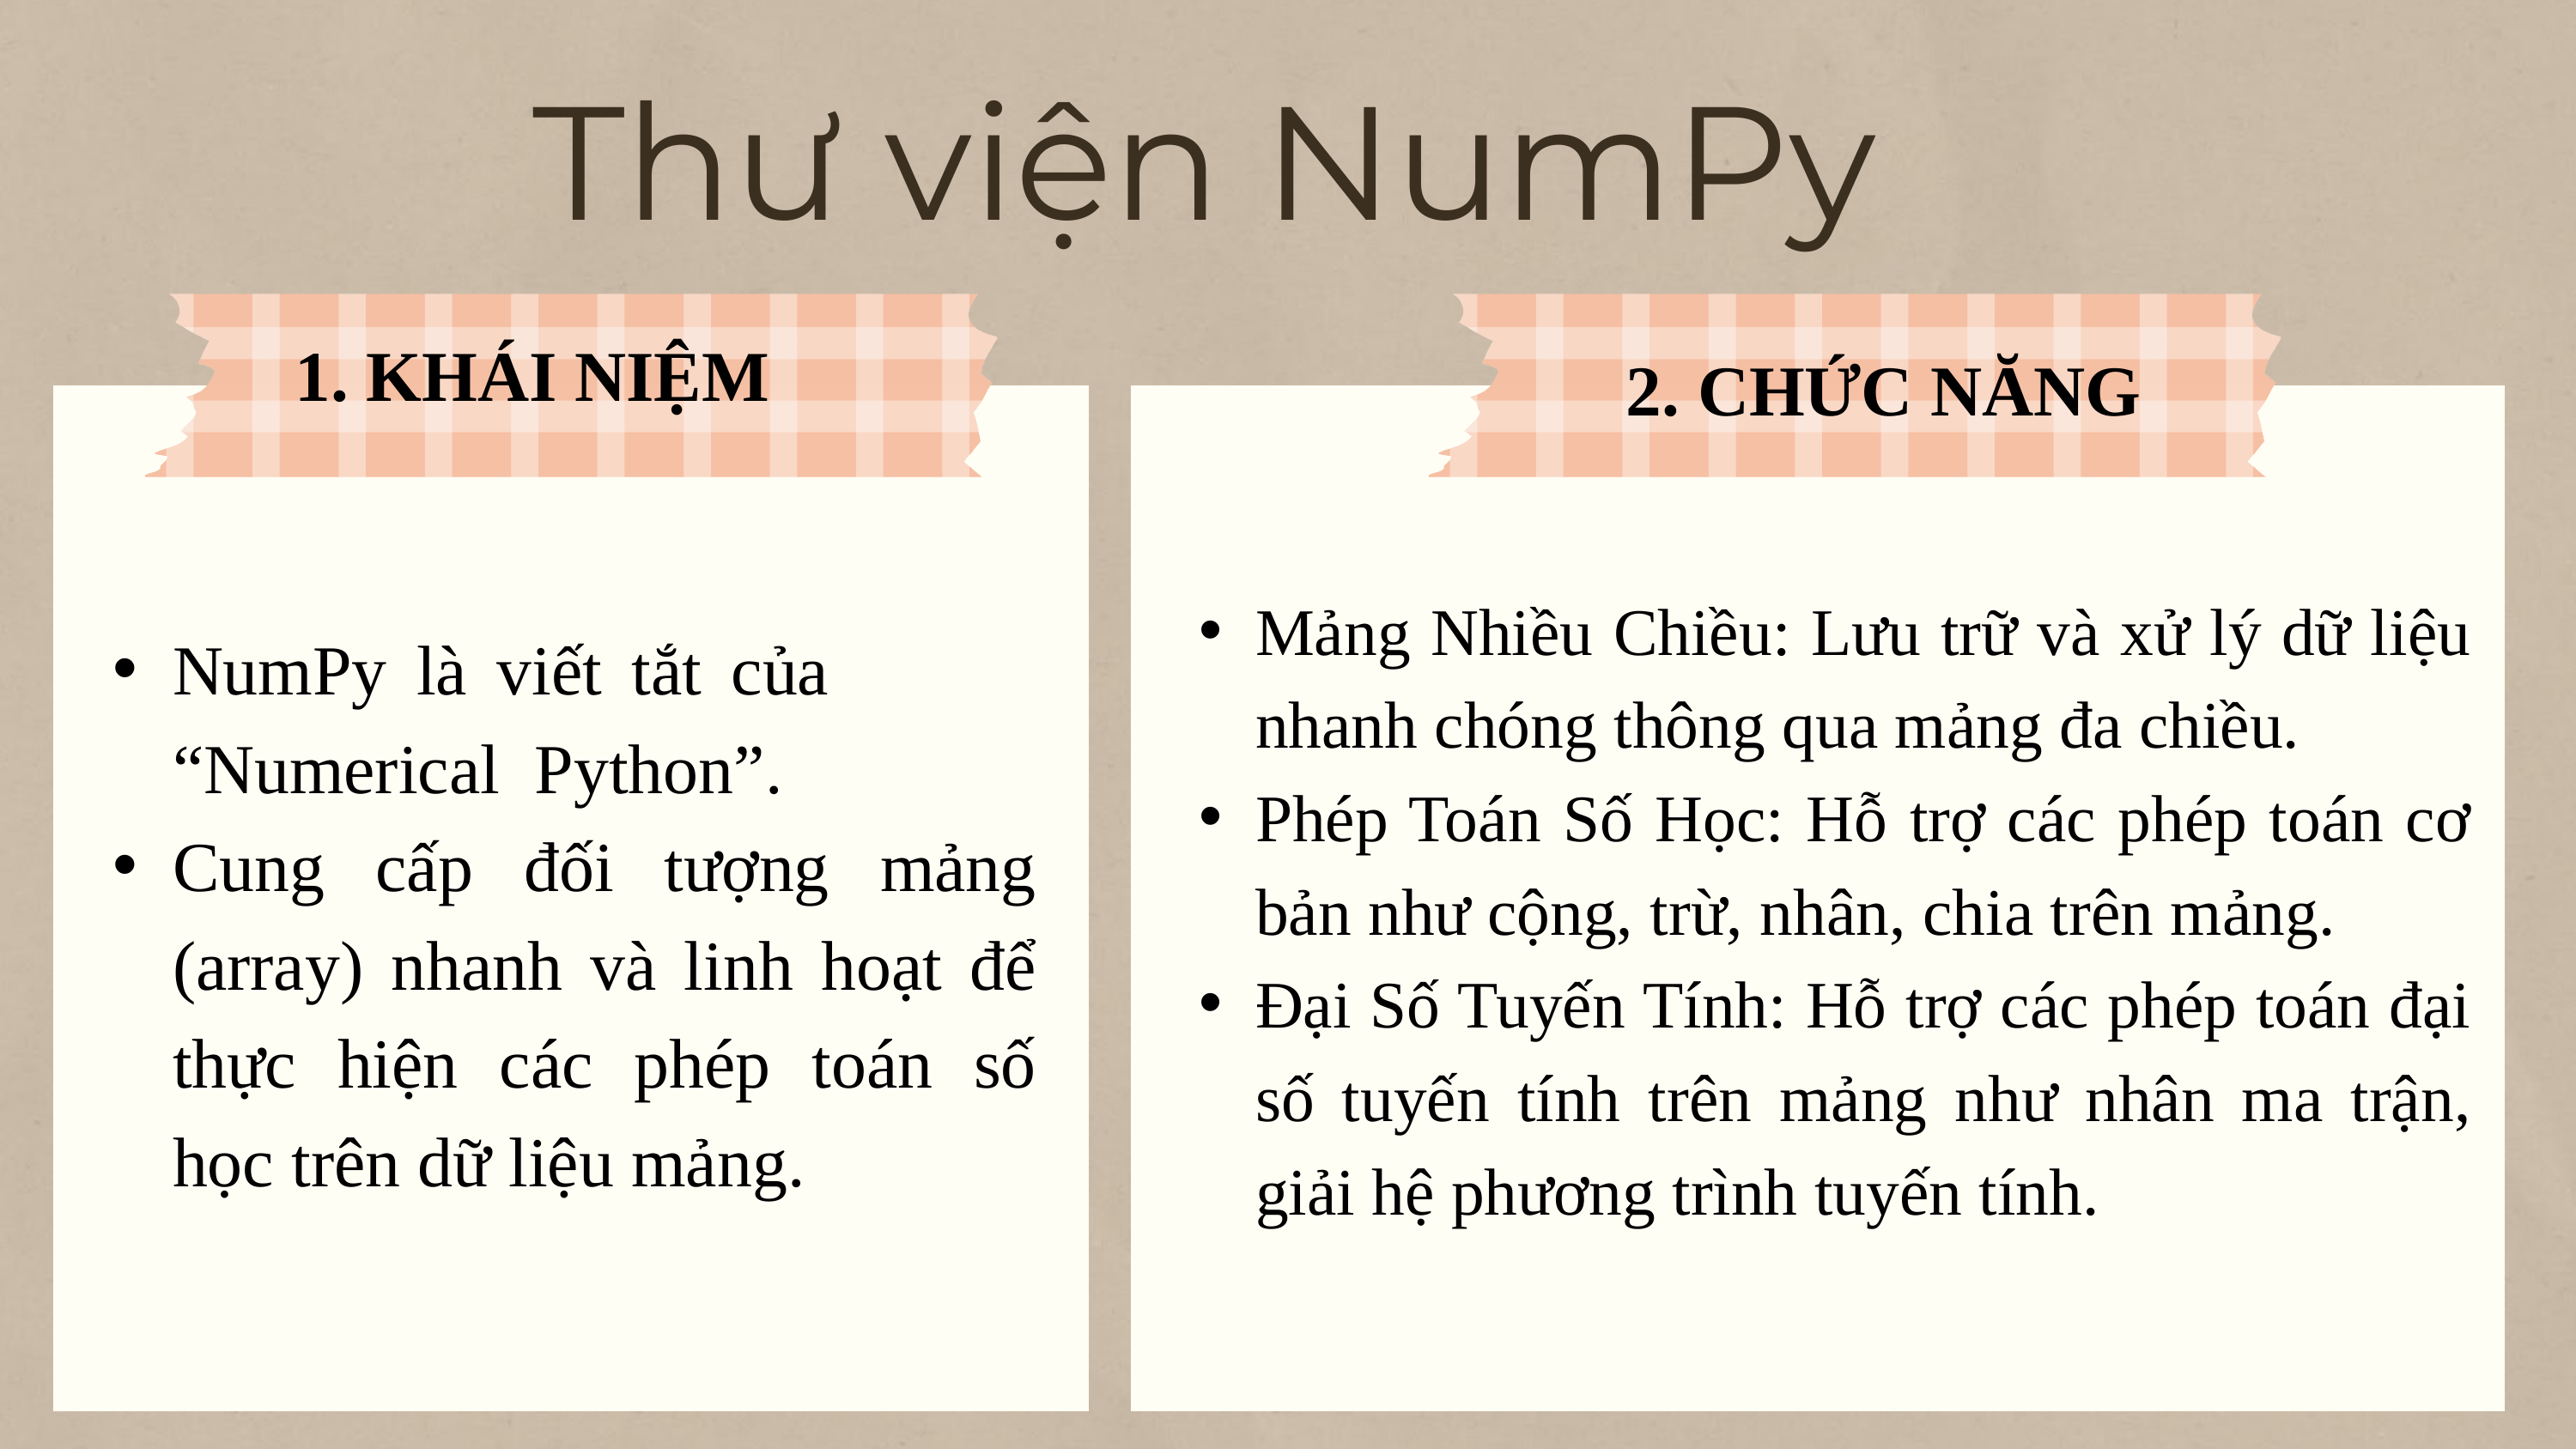

Thư viện NumPy

1. KHÁI NIỆM
2. CHỨC NĂNG

Mảng Nhiều Chiều: Lưu trữ và xử lý dữ liệu nhanh chóng thông qua mảng đa chiều.
Phép Toán Số Học: Hỗ trợ các phép toán cơ bản như cộng, trừ, nhân, chia trên mảng.
Đại Số Tuyến Tính: Hỗ trợ các phép toán đại số tuyến tính trên mảng như nhân ma trận, giải hệ phương trình tuyến tính.

NumPy là viết tắt của        “Numerical  Python”.
Cung cấp đối tượng mảng (array) nhanh và linh hoạt để thực hiện các phép toán số học trên dữ liệu mảng.